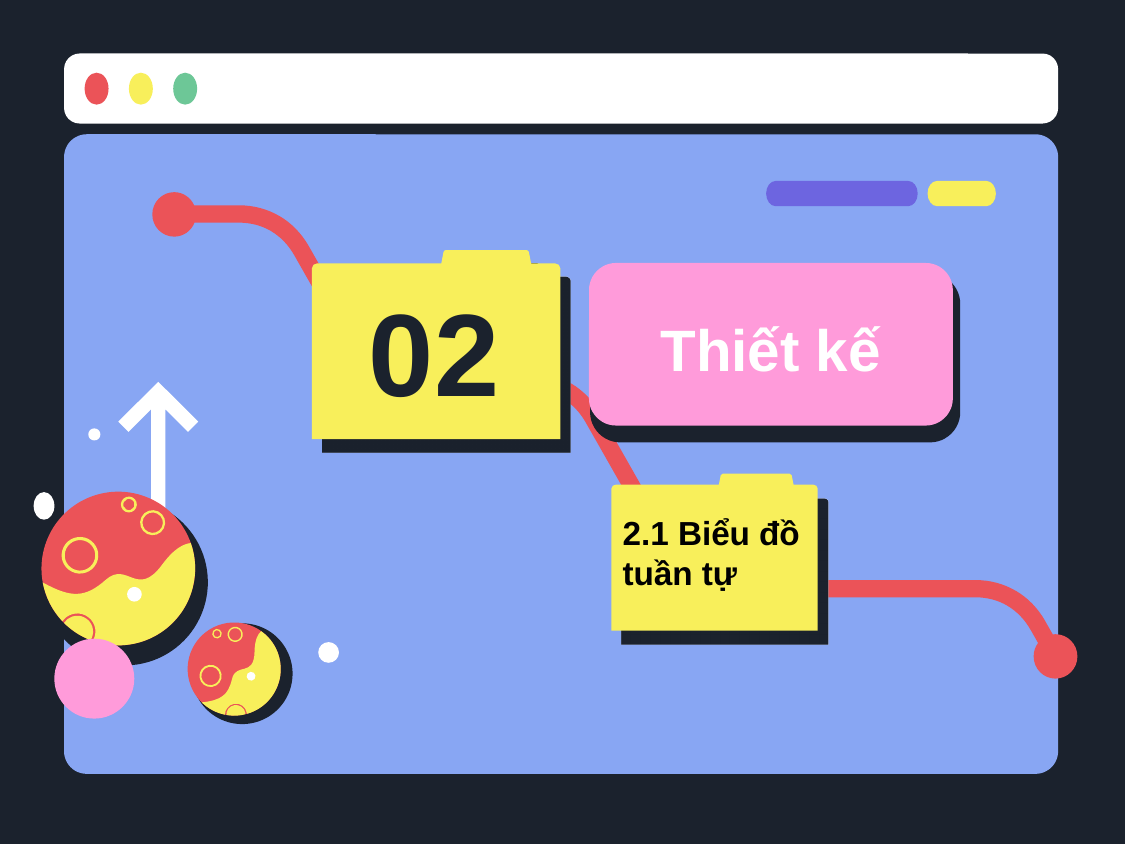

02
# Thiết kế

2.1 Biểu đồ tuần tự